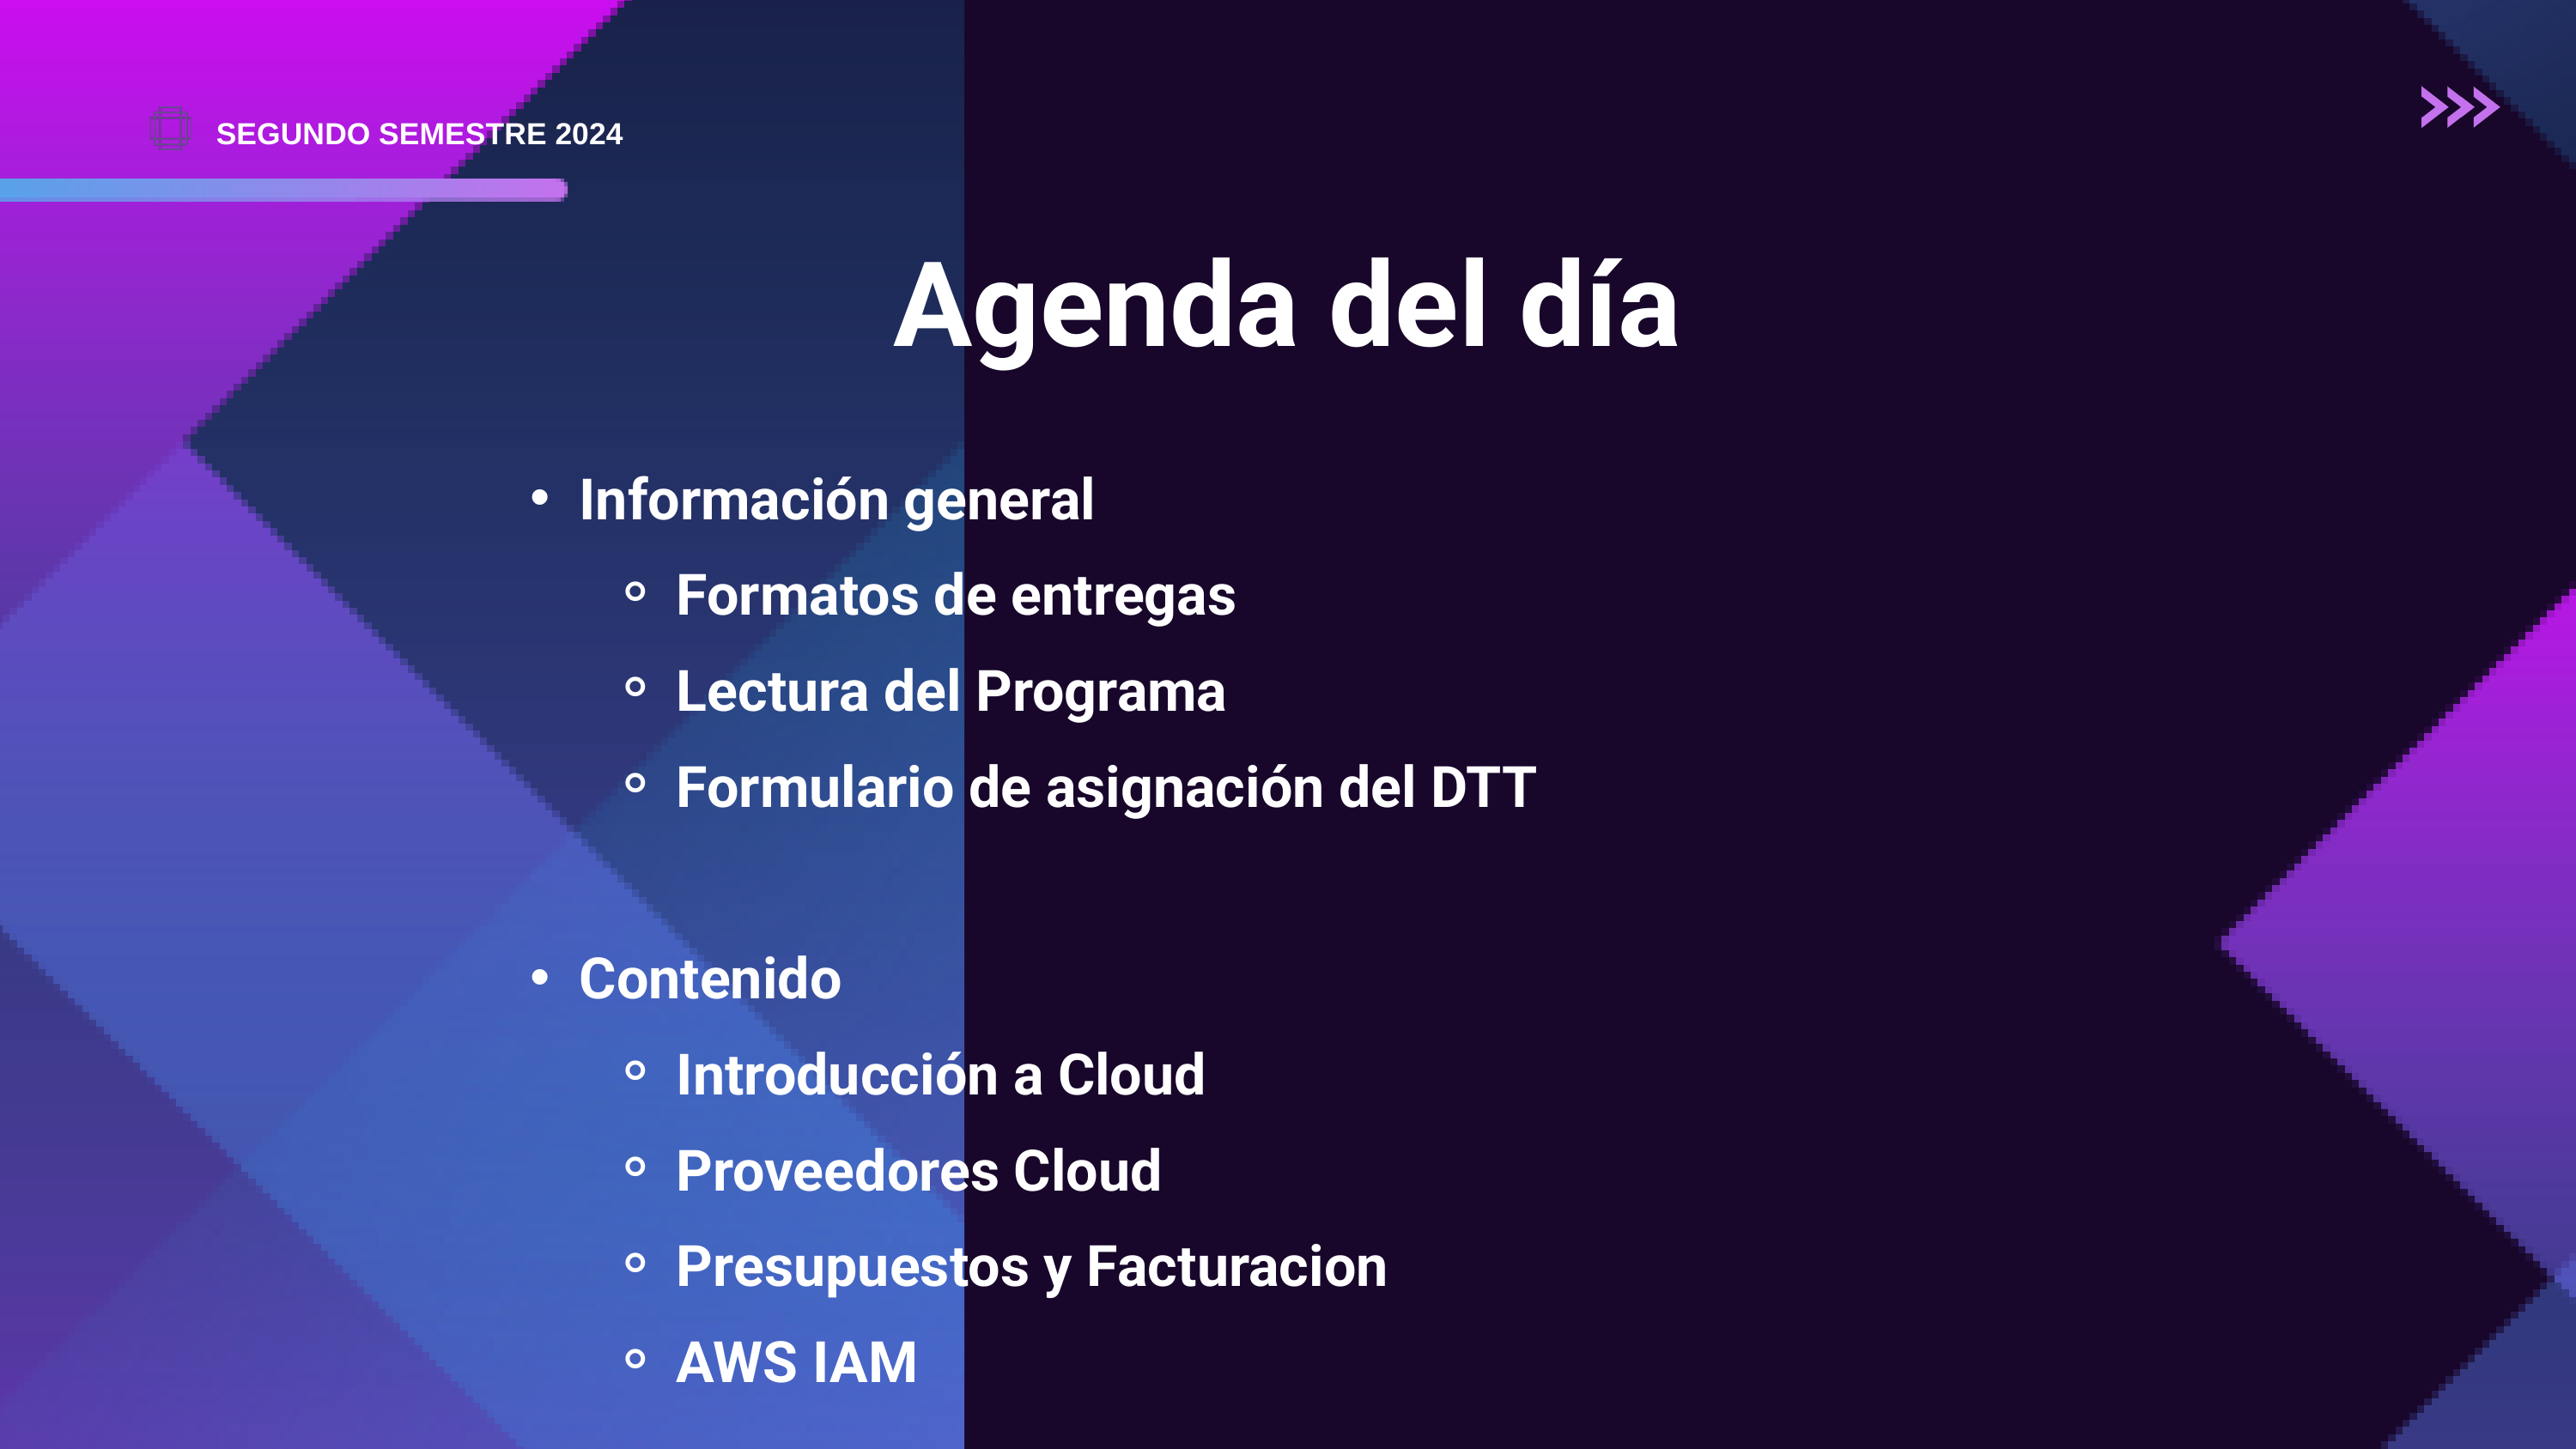

SEGUNDO SEMESTRE 2024

Agenda del día
Información general
Formatos de entregas
Lectura del Programa
Formulario de asignación del DTT

Contenido
Introducción a Cloud
Proveedores Cloud
Presupuestos y Facturacion
AWS IAM